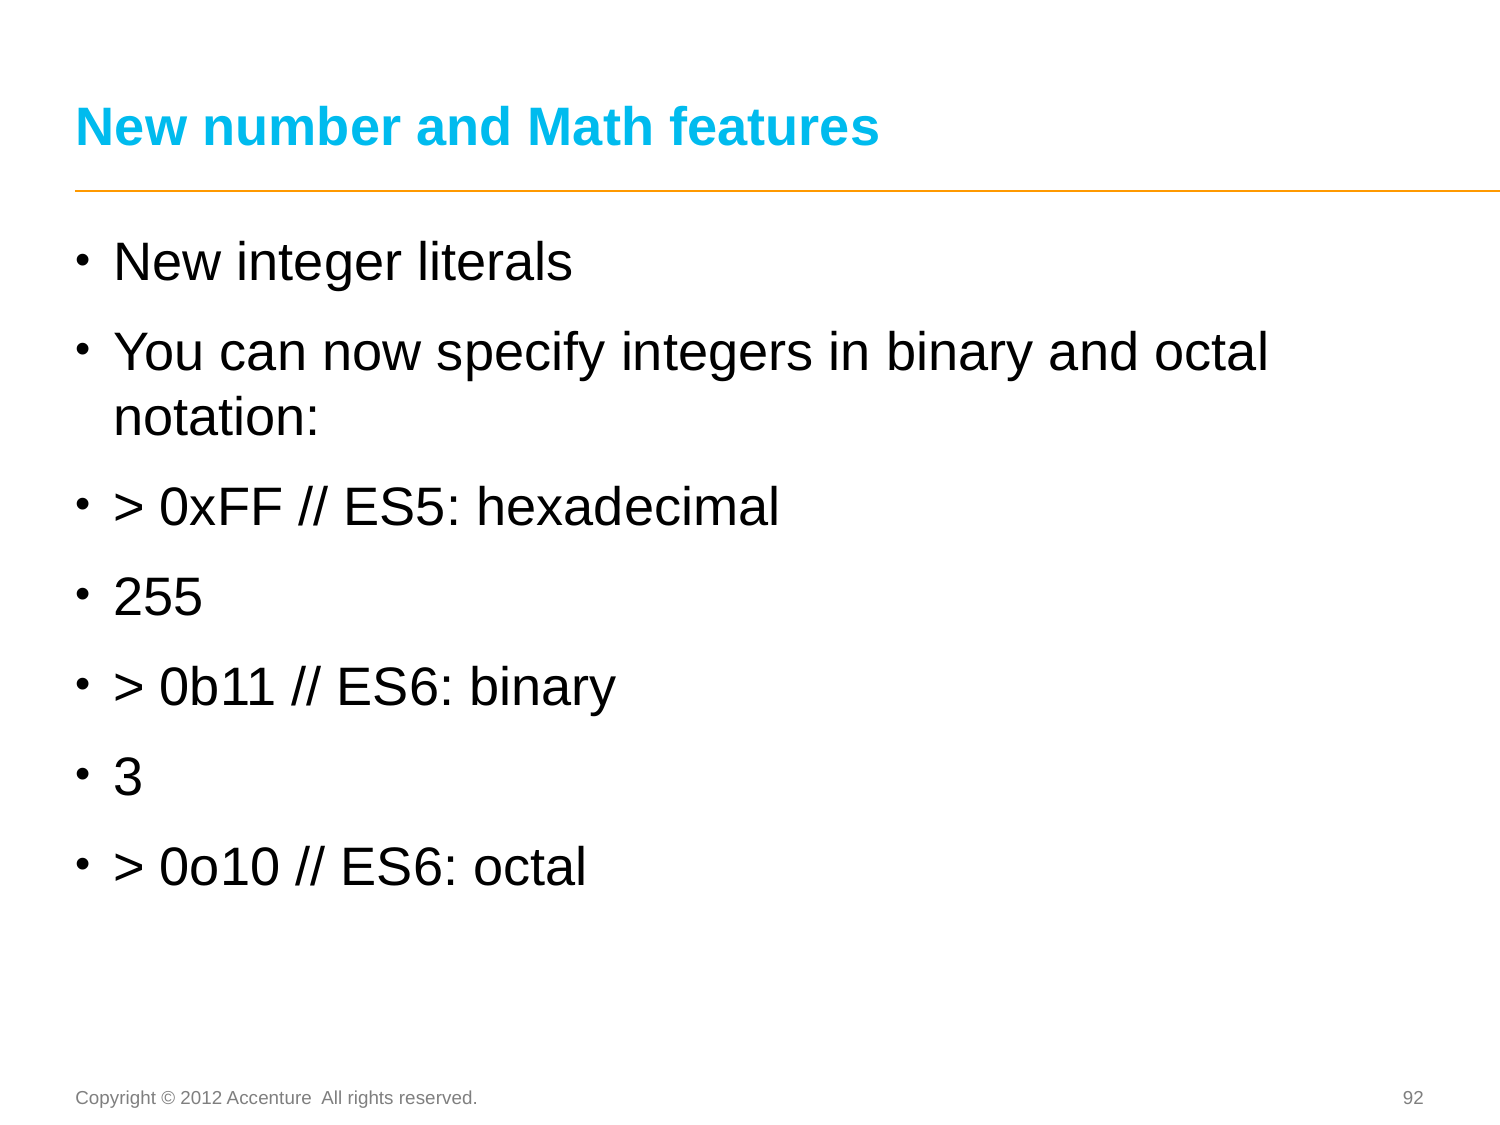

# New number and Math features
New integer literals
You can now specify integers in binary and octal notation:
> 0xFF // ES5: hexadecimal
255
> 0b11 // ES6: binary
3
> 0o10 // ES6: octal